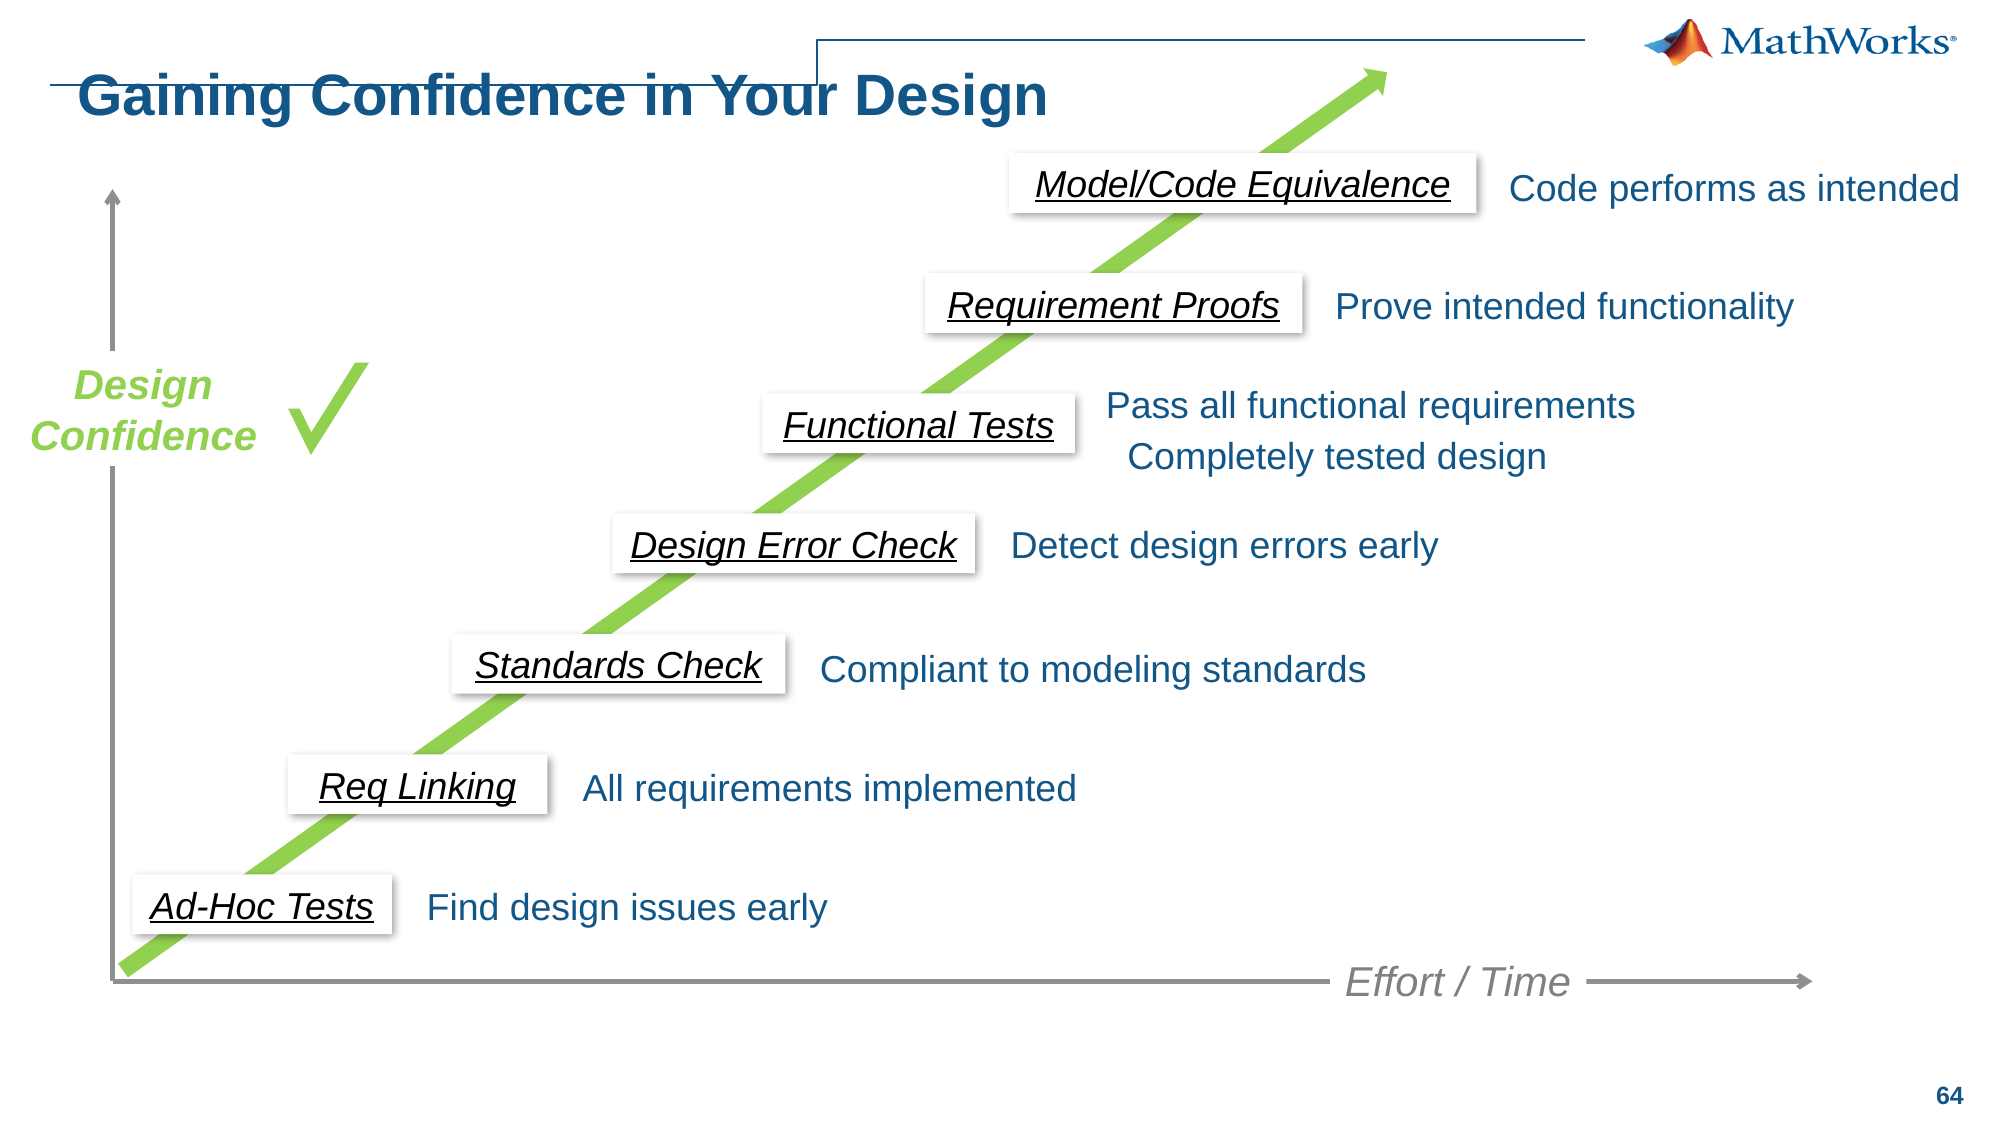

# Gaining Confidence in Your Design
Model/Code Equivalence
Code performs as intended
Requirement Proofs
Prove intended functionality

Design
Confidence

Pass all functional requirements
Functional Tests
Completely tested design

Design Error Check
Detect design errors early
Standards Check
Compliant to modeling standards
Req Linking
All requirements implemented
Ad-Hoc Tests
Find design issues early
Effort / Time